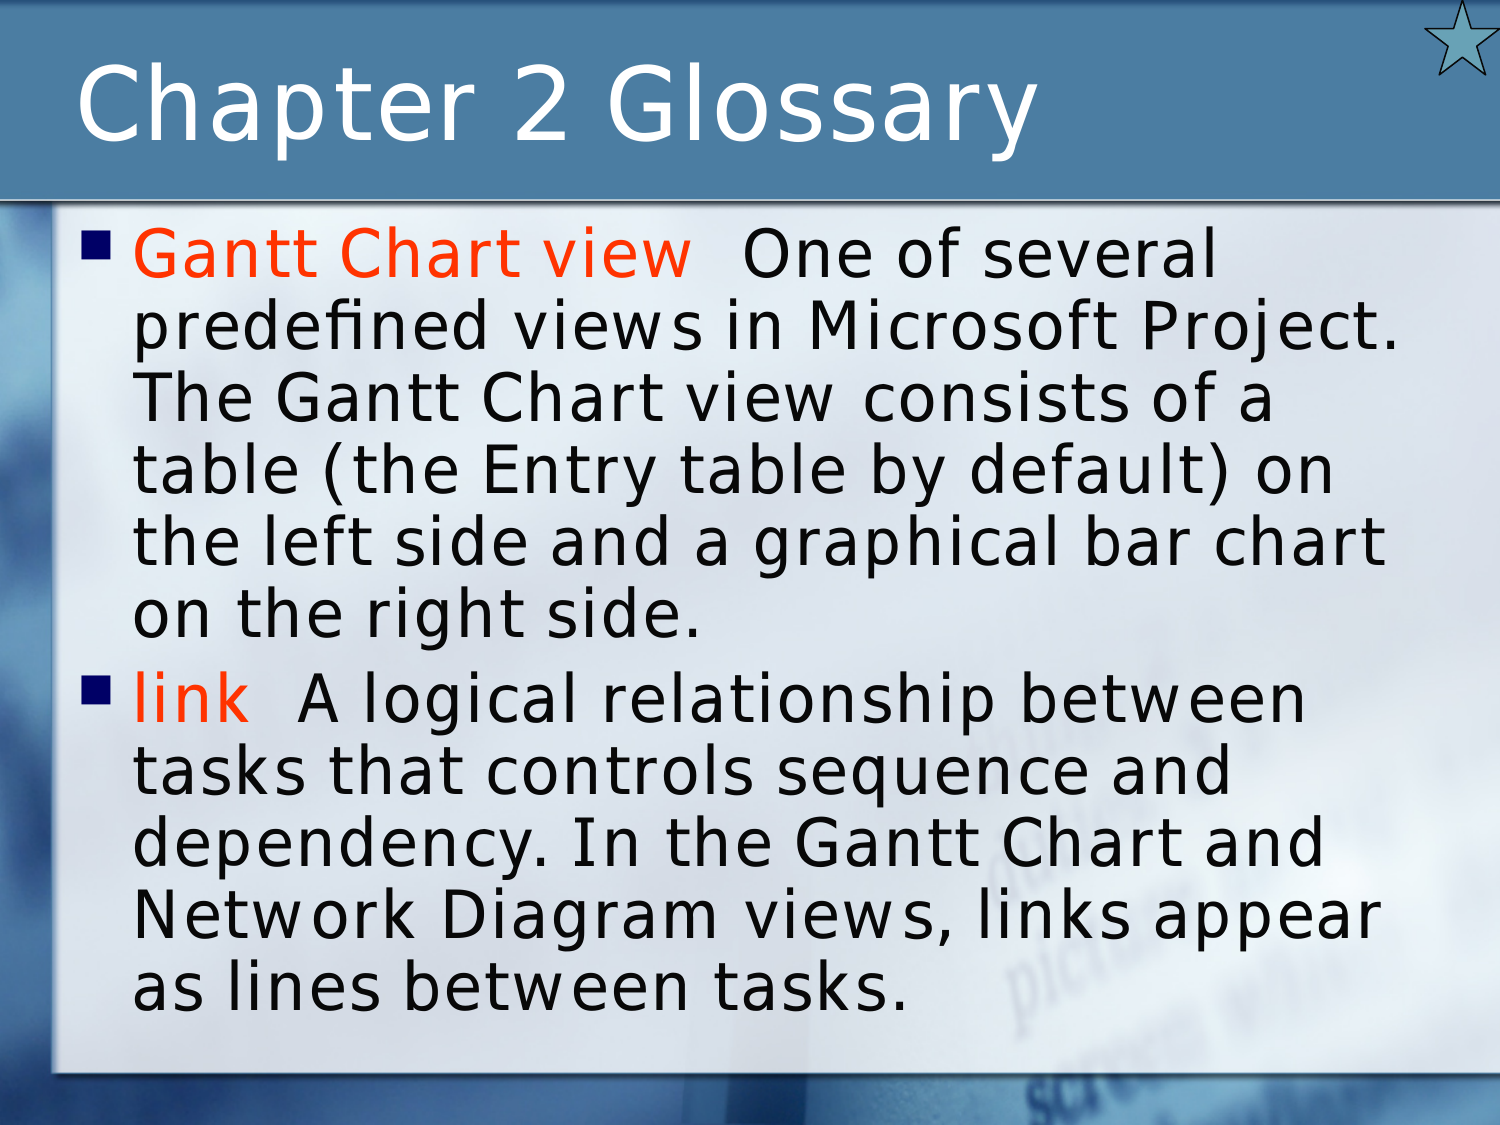

# Chapter 2 Glossary
Gantt Chart view  One of several predefined views in Microsoft Project. The Gantt Chart view consists of a table (the Entry table by default) on the left side and a graphical bar chart on the right side.
link  A logical relationship between tasks that controls sequence and dependency. In the Gantt Chart and Network Diagram views, links appear as lines between tasks.